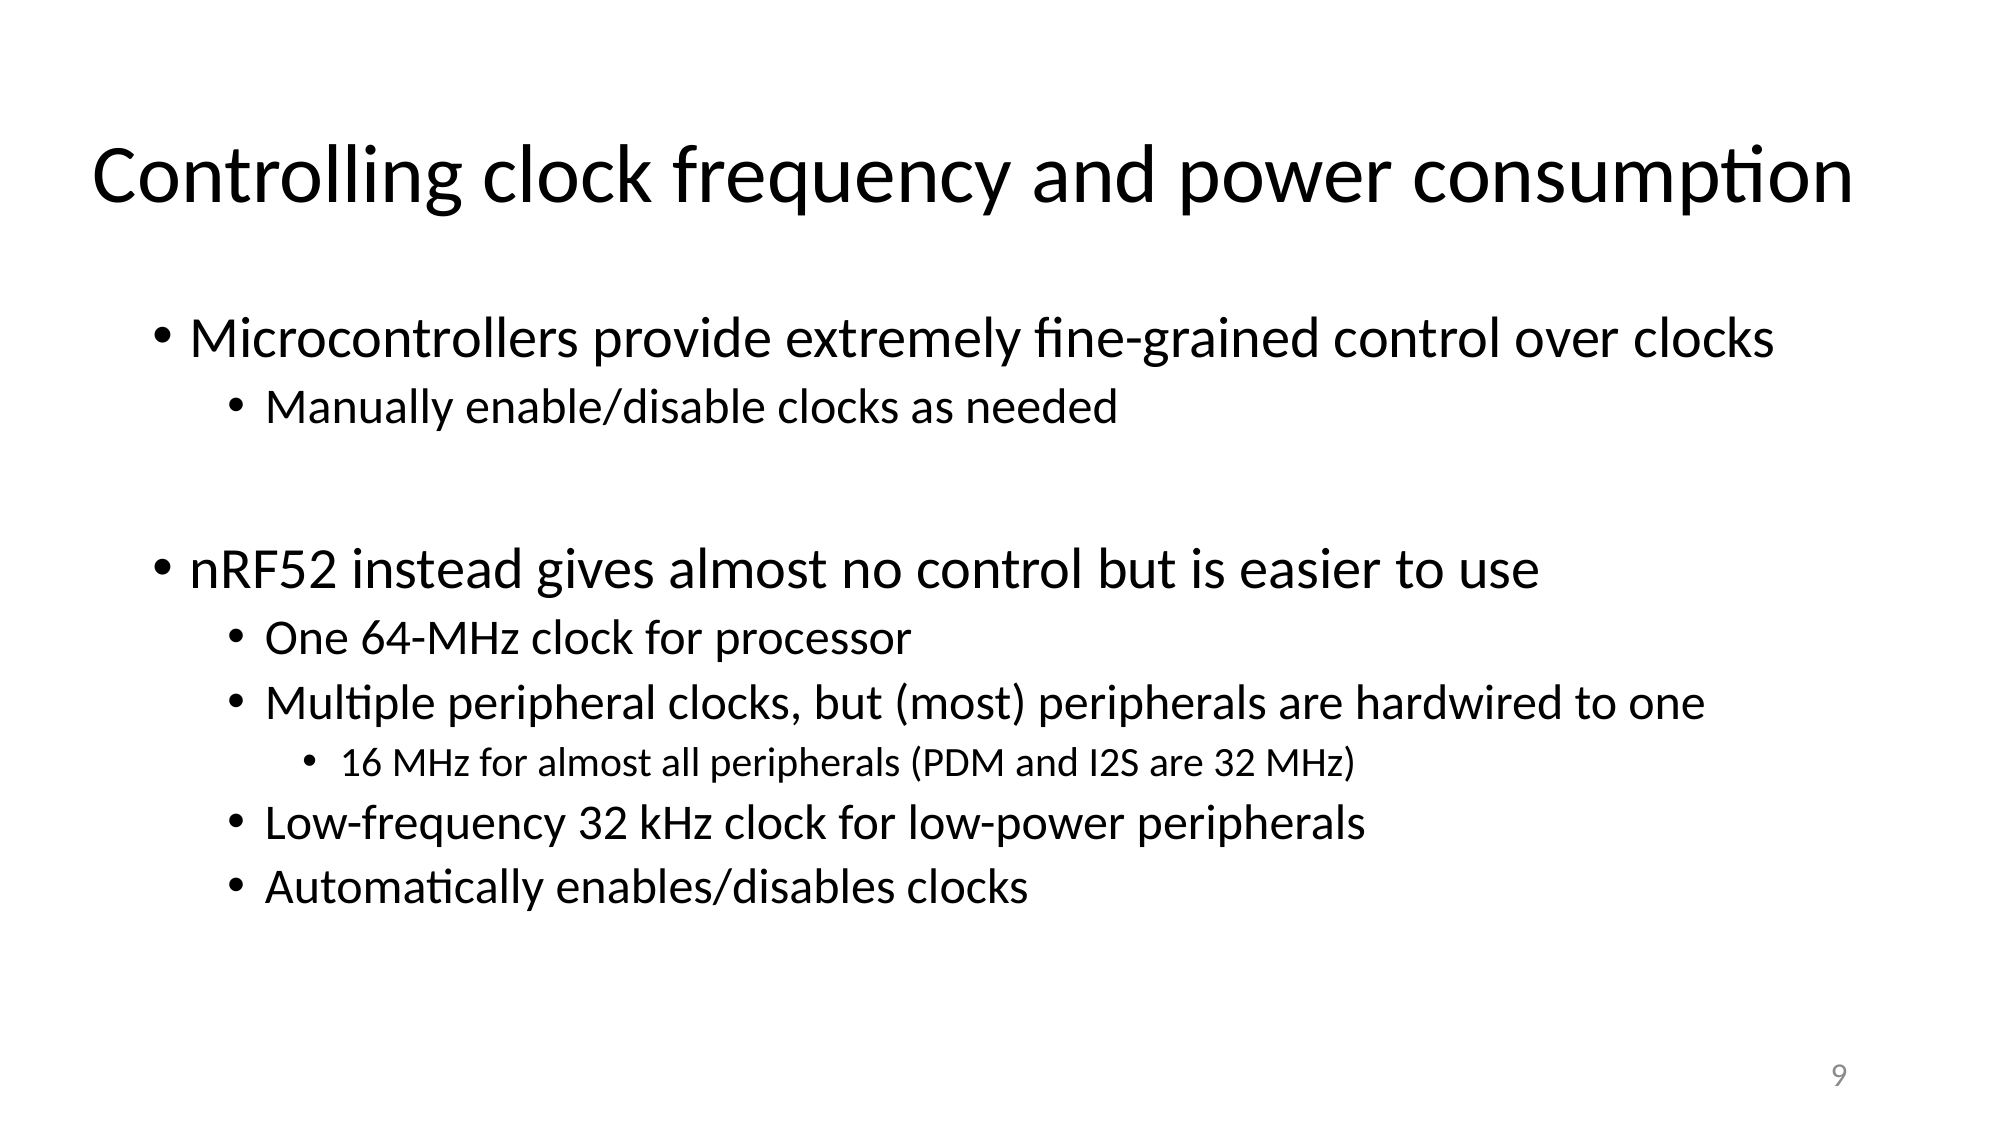

# Controlling clock frequency and power consumption
Microcontrollers provide extremely fine-grained control over clocks
Manually enable/disable clocks as needed

nRF52 instead gives almost no control but is easier to use
One 64-MHz clock for processor
Multiple peripheral clocks, but (most) peripherals are hardwired to one
16 MHz for almost all peripherals (PDM and I2S are 32 MHz)
Low-frequency 32 kHz clock for low-power peripherals
Automatically enables/disables clocks
9